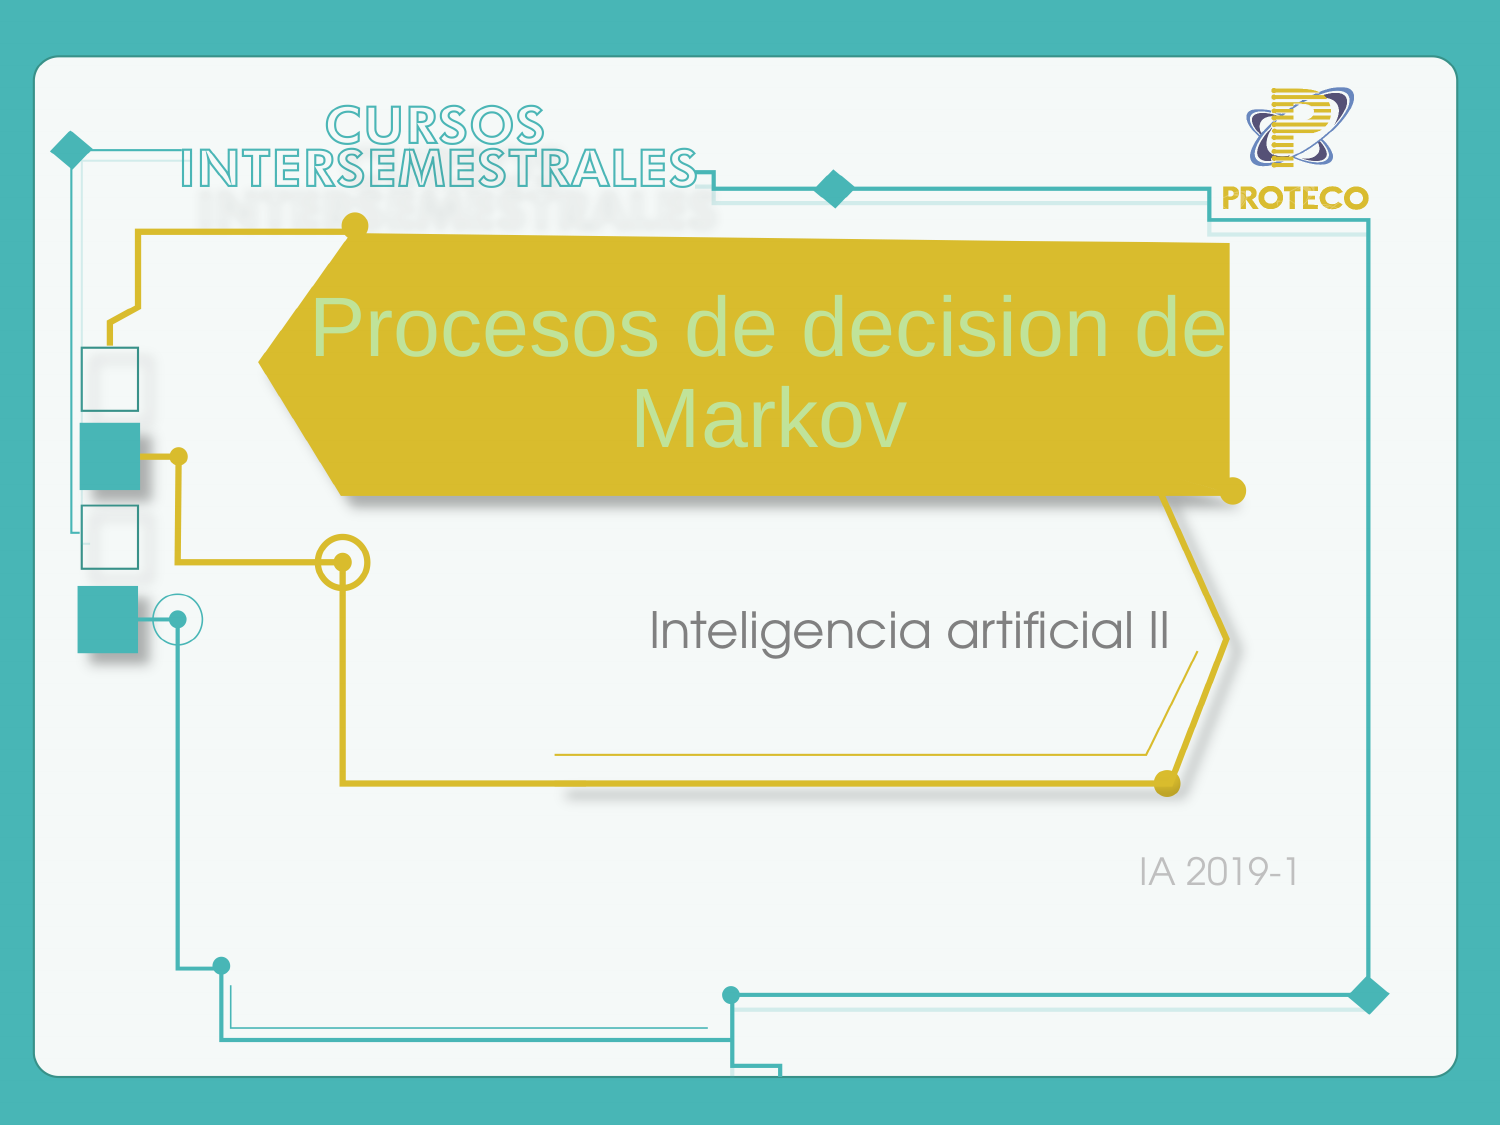

# Procesos de decision de Markov
Inteligencia artificial II
IA 2019-1